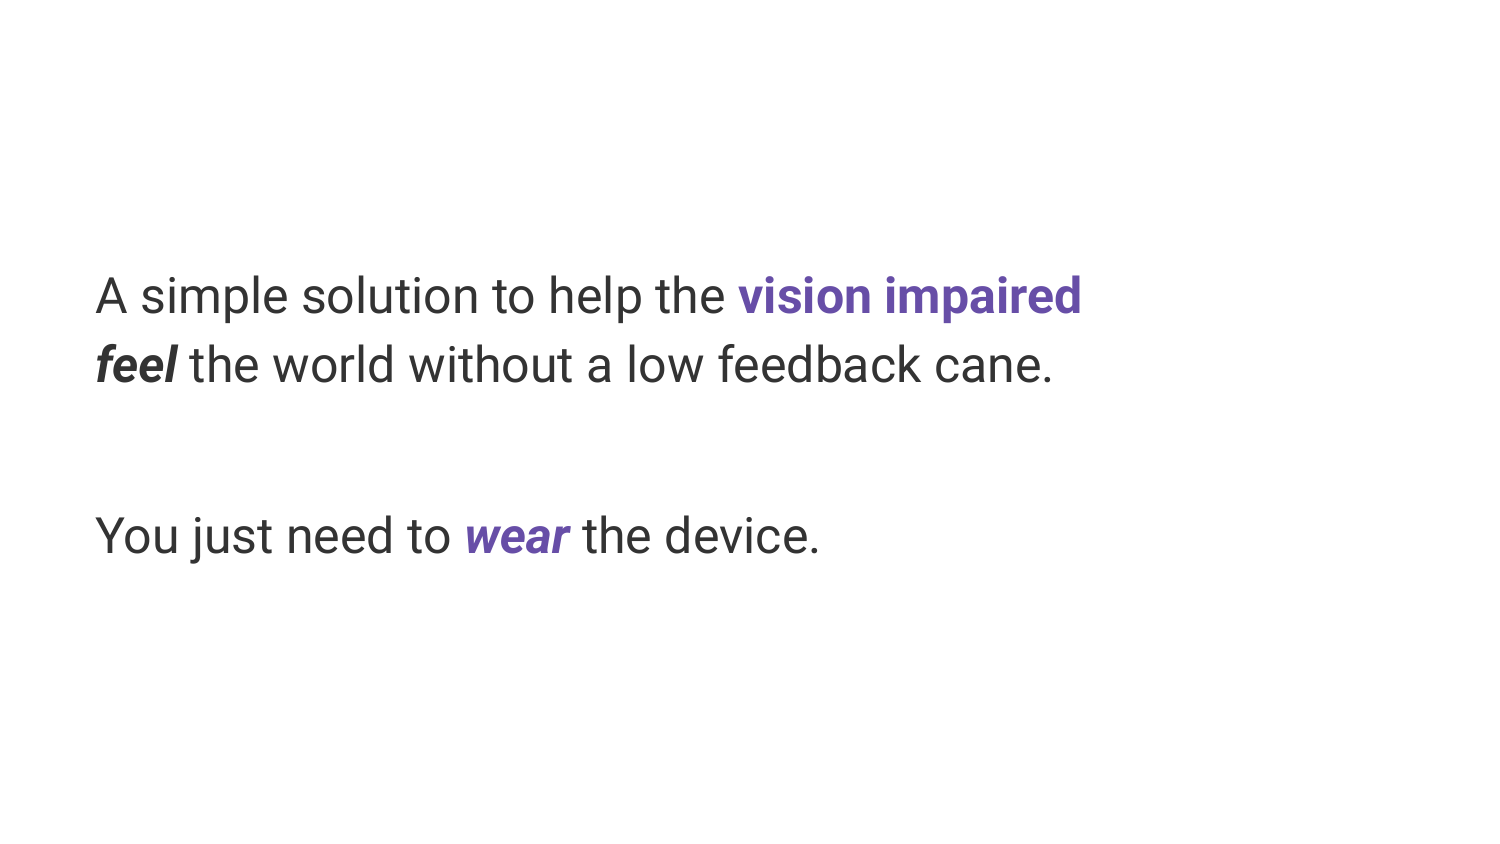

# A simple solution to help the vision impaired feel the world without a low feedback cane.

You just need to wear the device.